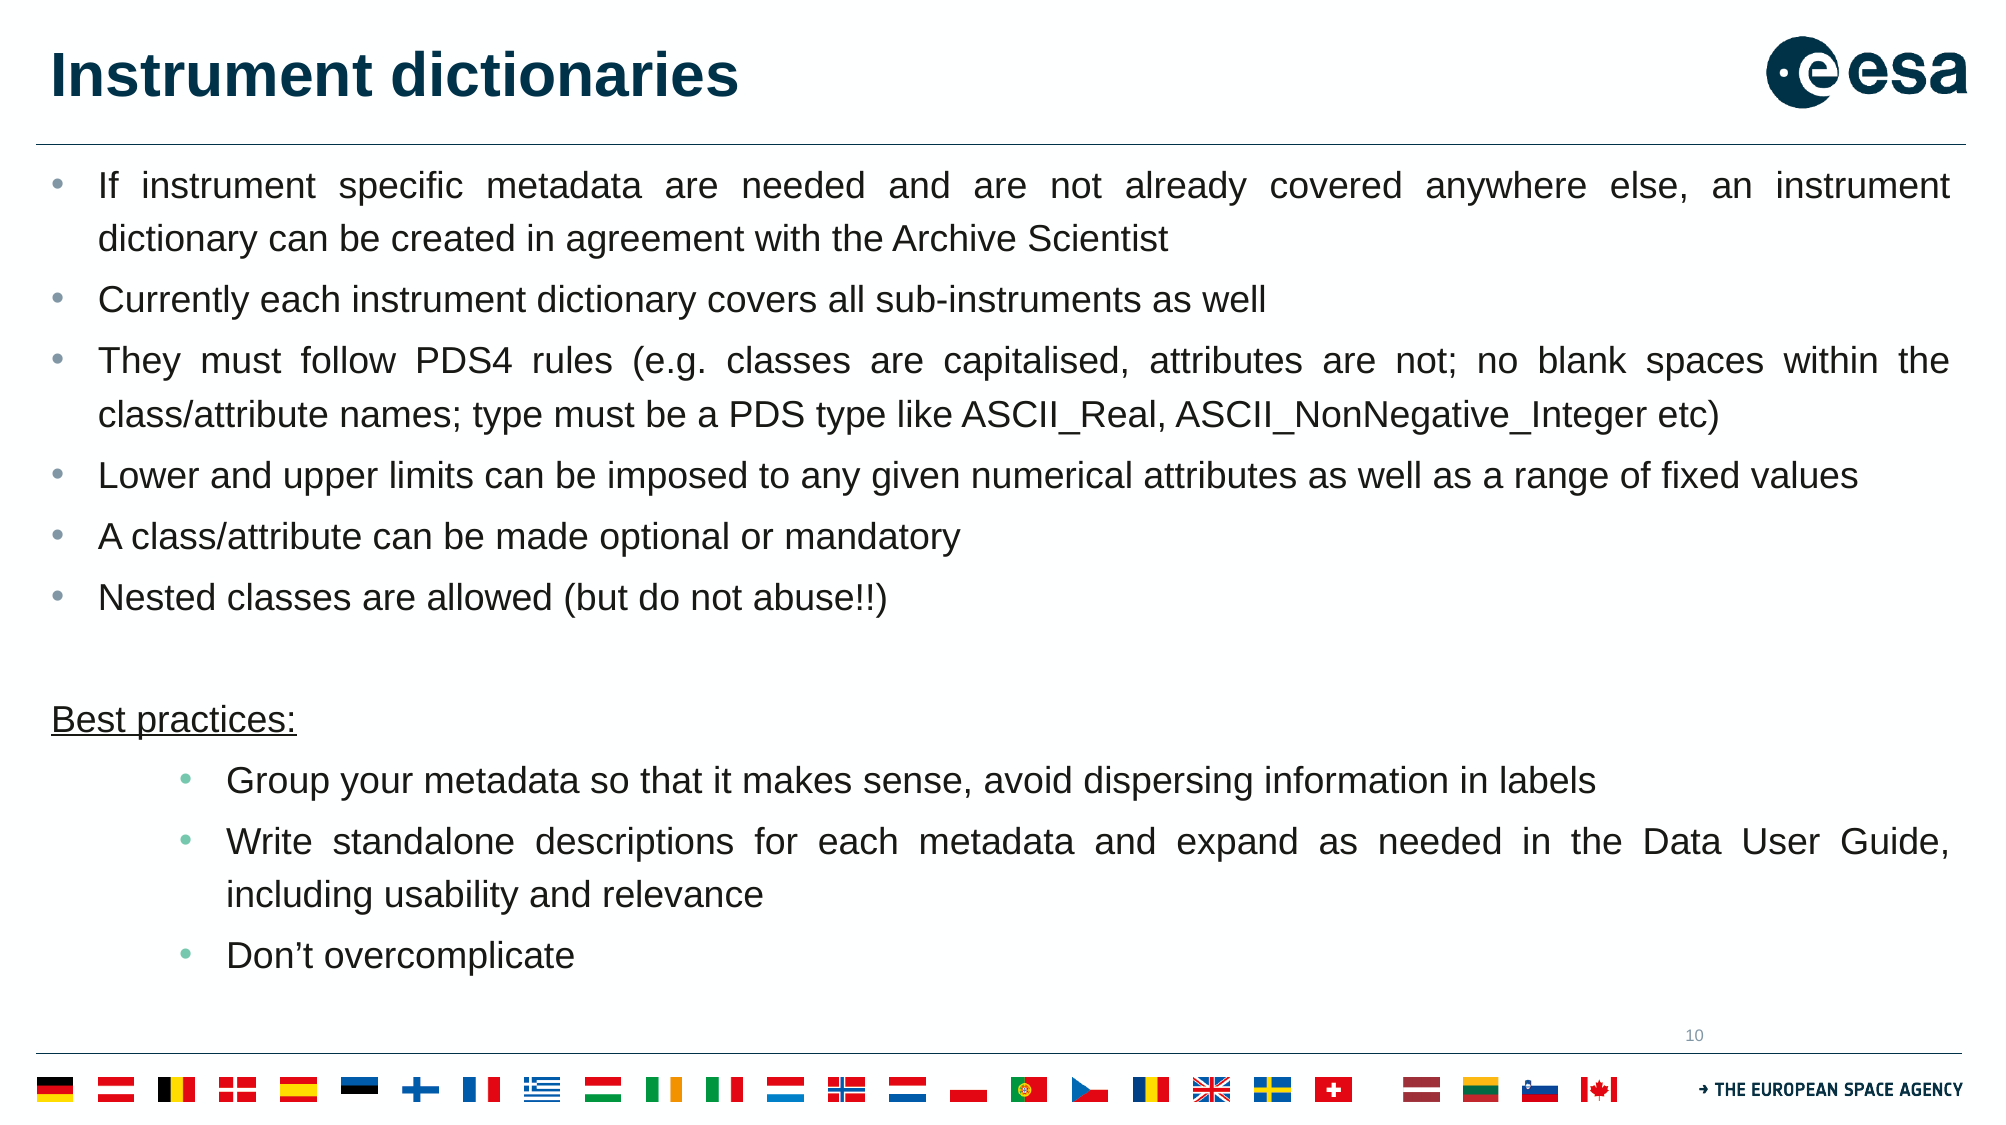

# Instrument dictionaries
If instrument specific metadata are needed and are not already covered anywhere else, an instrument dictionary can be created in agreement with the Archive Scientist
Currently each instrument dictionary covers all sub-instruments as well
They must follow PDS4 rules (e.g. classes are capitalised, attributes are not; no blank spaces within the class/attribute names; type must be a PDS type like ASCII_Real, ASCII_NonNegative_Integer etc)
Lower and upper limits can be imposed to any given numerical attributes as well as a range of fixed values
A class/attribute can be made optional or mandatory
Nested classes are allowed (but do not abuse!!)

Best practices:
Group your metadata so that it makes sense, avoid dispersing information in labels
Write standalone descriptions for each metadata and expand as needed in the Data User Guide, including usability and relevance
Don’t overcomplicate